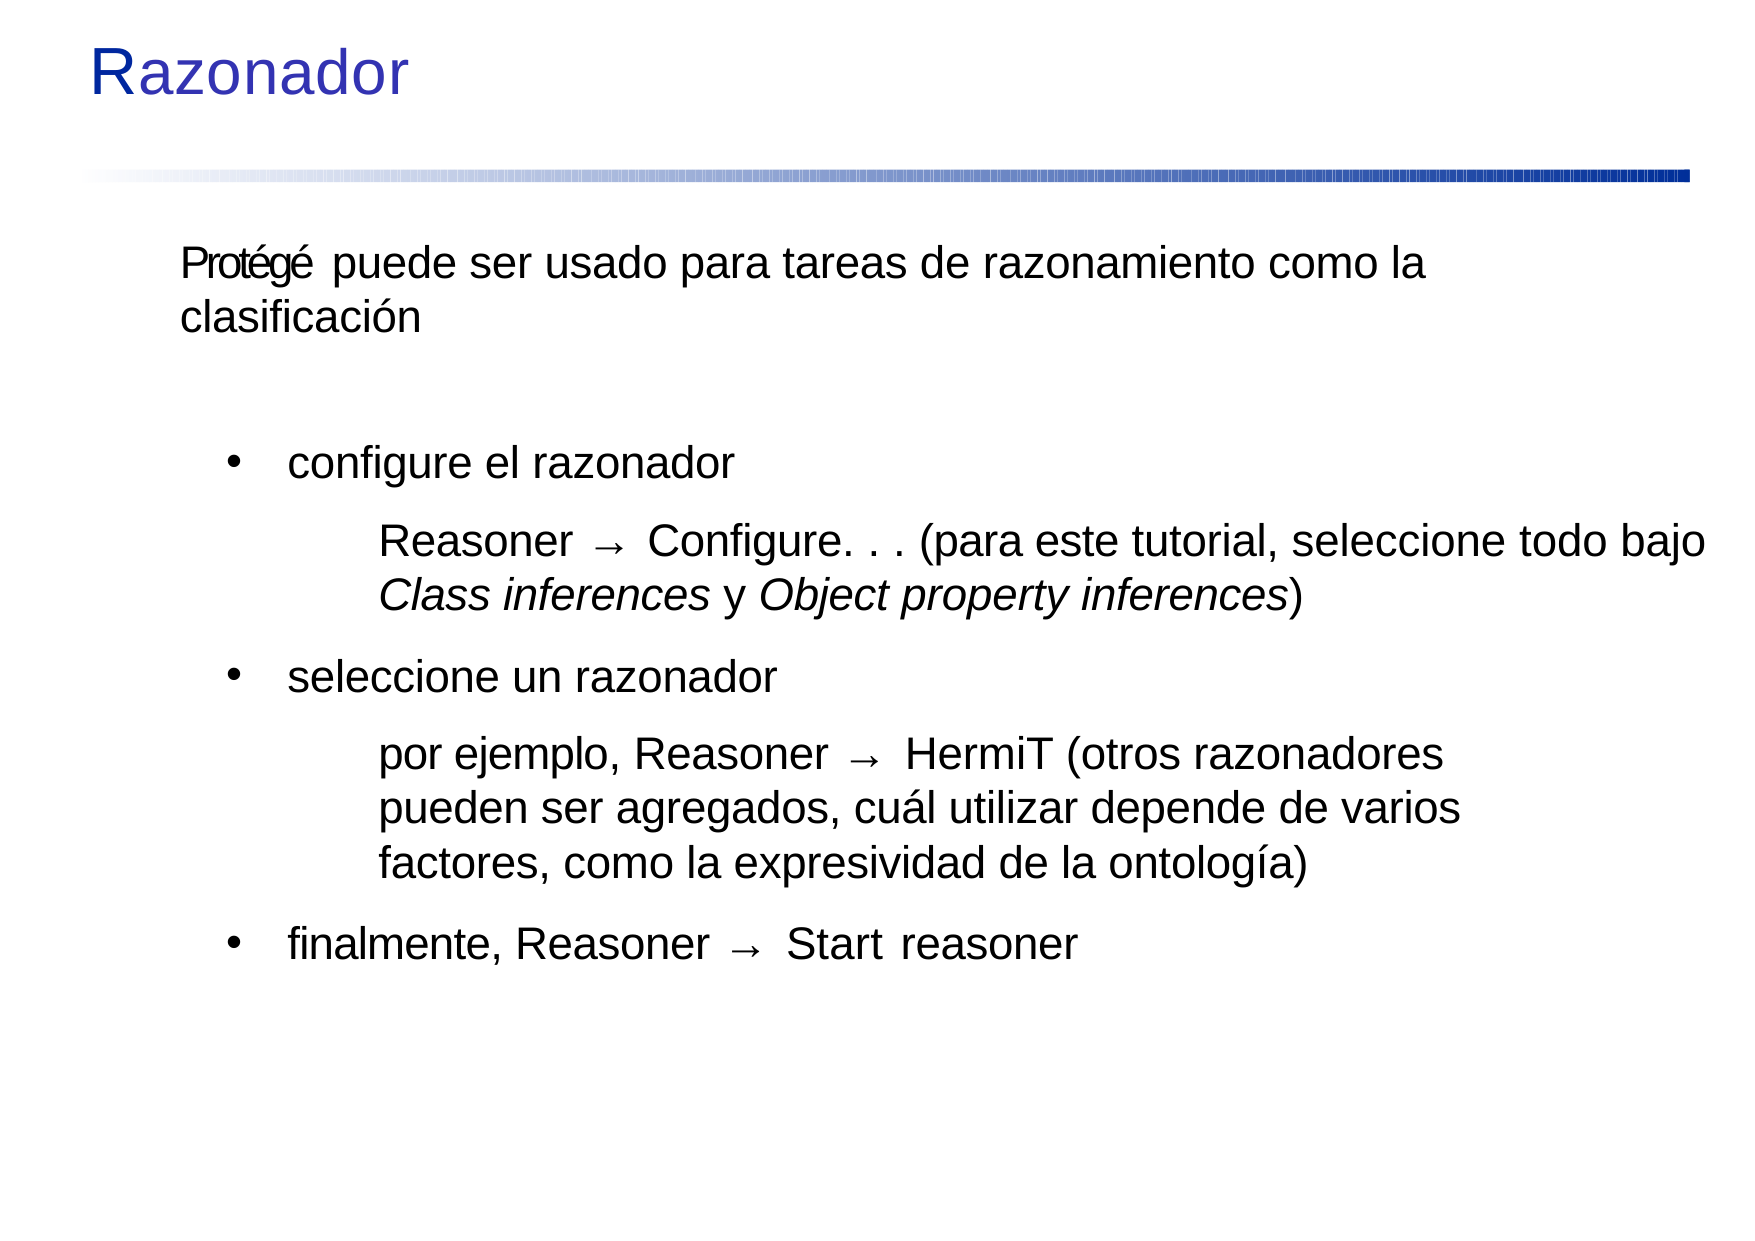

# Razonador
Protégé  puede ser usado para tareas de razonamiento como la clasificación
configure el razonador
Reasoner → Configure. . . (para este tutorial, seleccione todo bajo
Class inferences y Object property inferences)
seleccione un razonador
por ejemplo, Reasoner → HermiT (otros razonadores pueden ser agregados, cuál utilizar depende de varios factores, como la expresividad de la ontología)
finalmente, Reasoner → Start reasoner